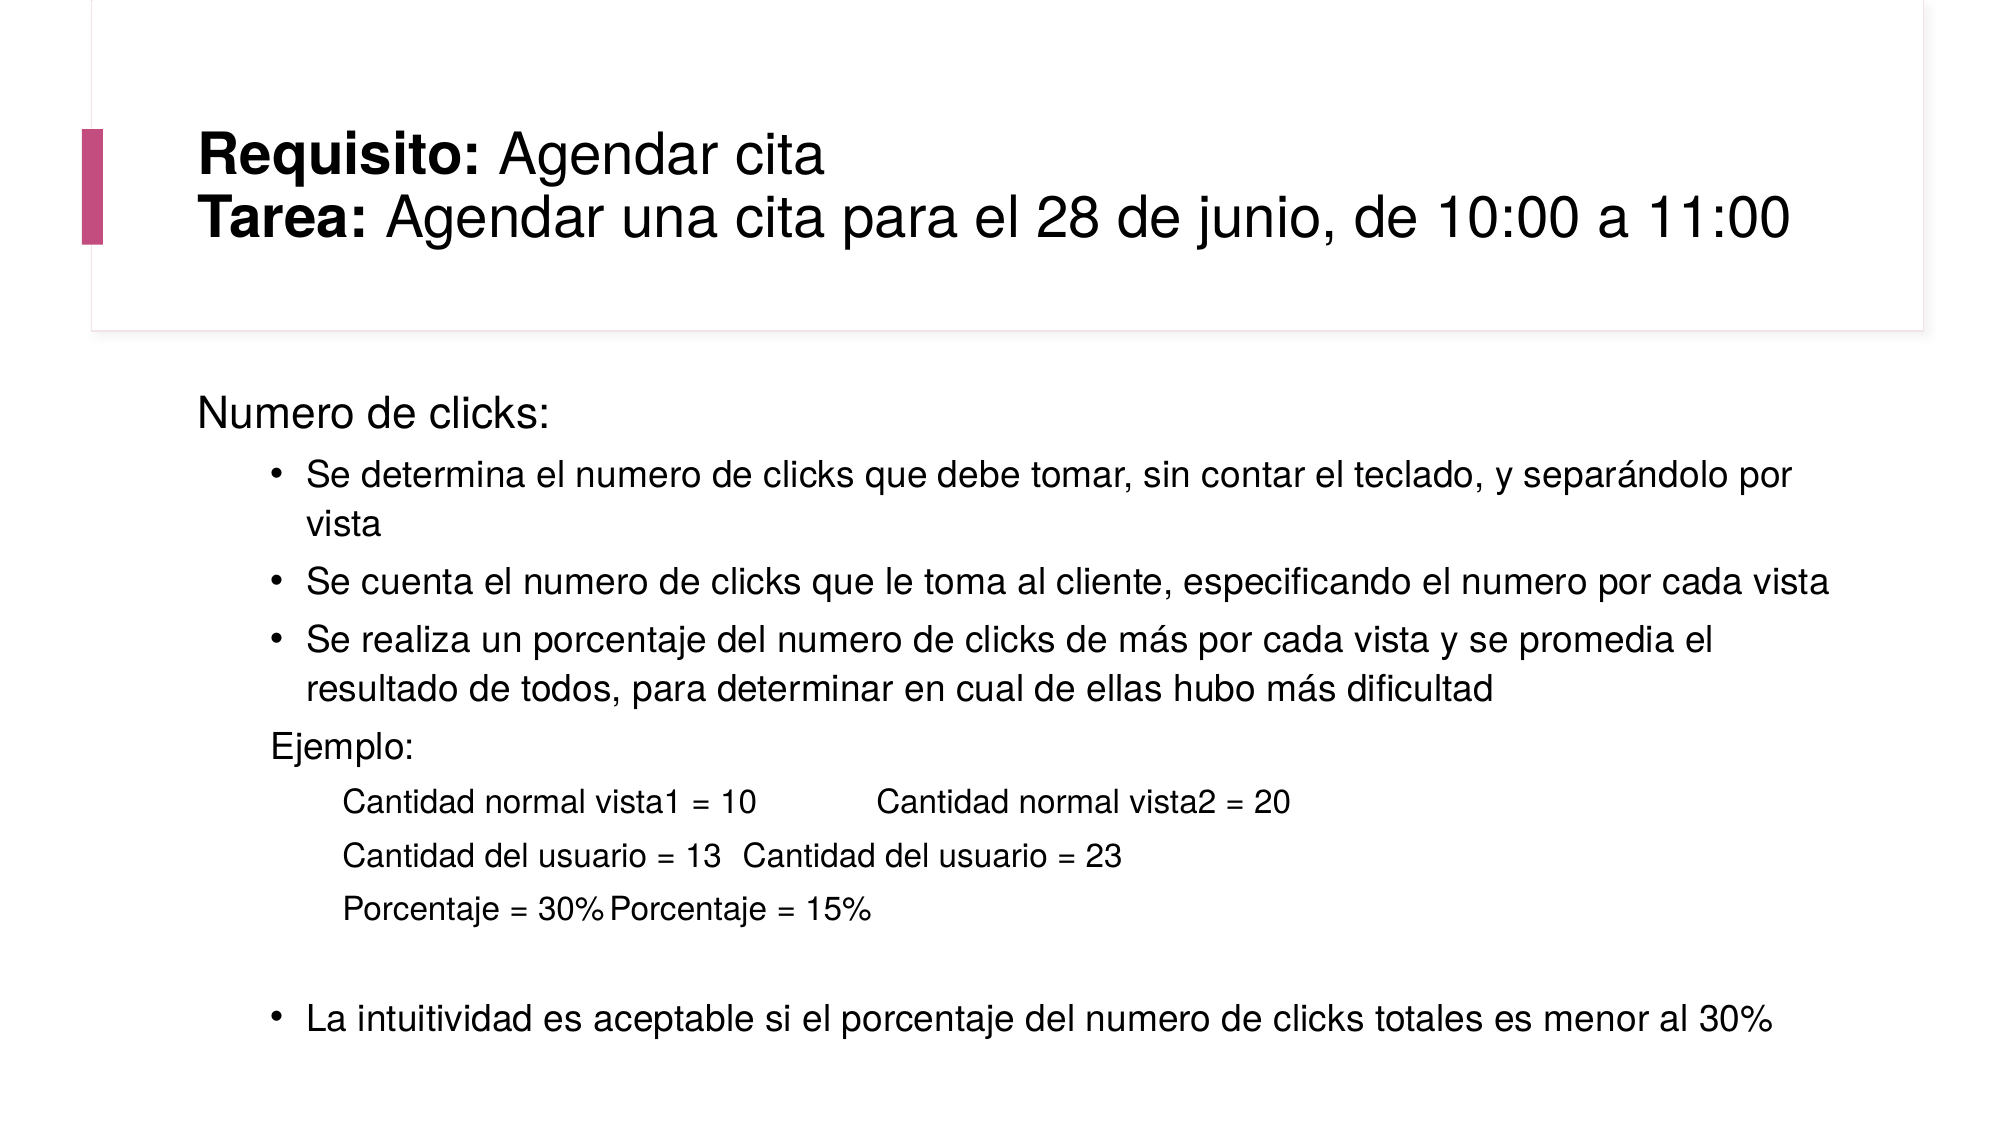

# Requisito: Agendar cita Tarea: Agendar una cita para el 28 de junio, de 10:00 a 11:00
Numero de clicks:
Se determina el numero de clicks que debe tomar, sin contar el teclado, y separándolo por vista
Se cuenta el numero de clicks que le toma al cliente, especificando el numero por cada vista
Se realiza un porcentaje del numero de clicks de más por cada vista y se promedia el resultado de todos, para determinar en cual de ellas hubo más dificultad
Ejemplo:
Cantidad normal vista1 = 10		Cantidad normal vista2 = 20
Cantidad del usuario = 13		Cantidad del usuario = 23
Porcentaje = 30%			Porcentaje = 15%

La intuitividad es aceptable si el porcentaje del numero de clicks totales es menor al 30%